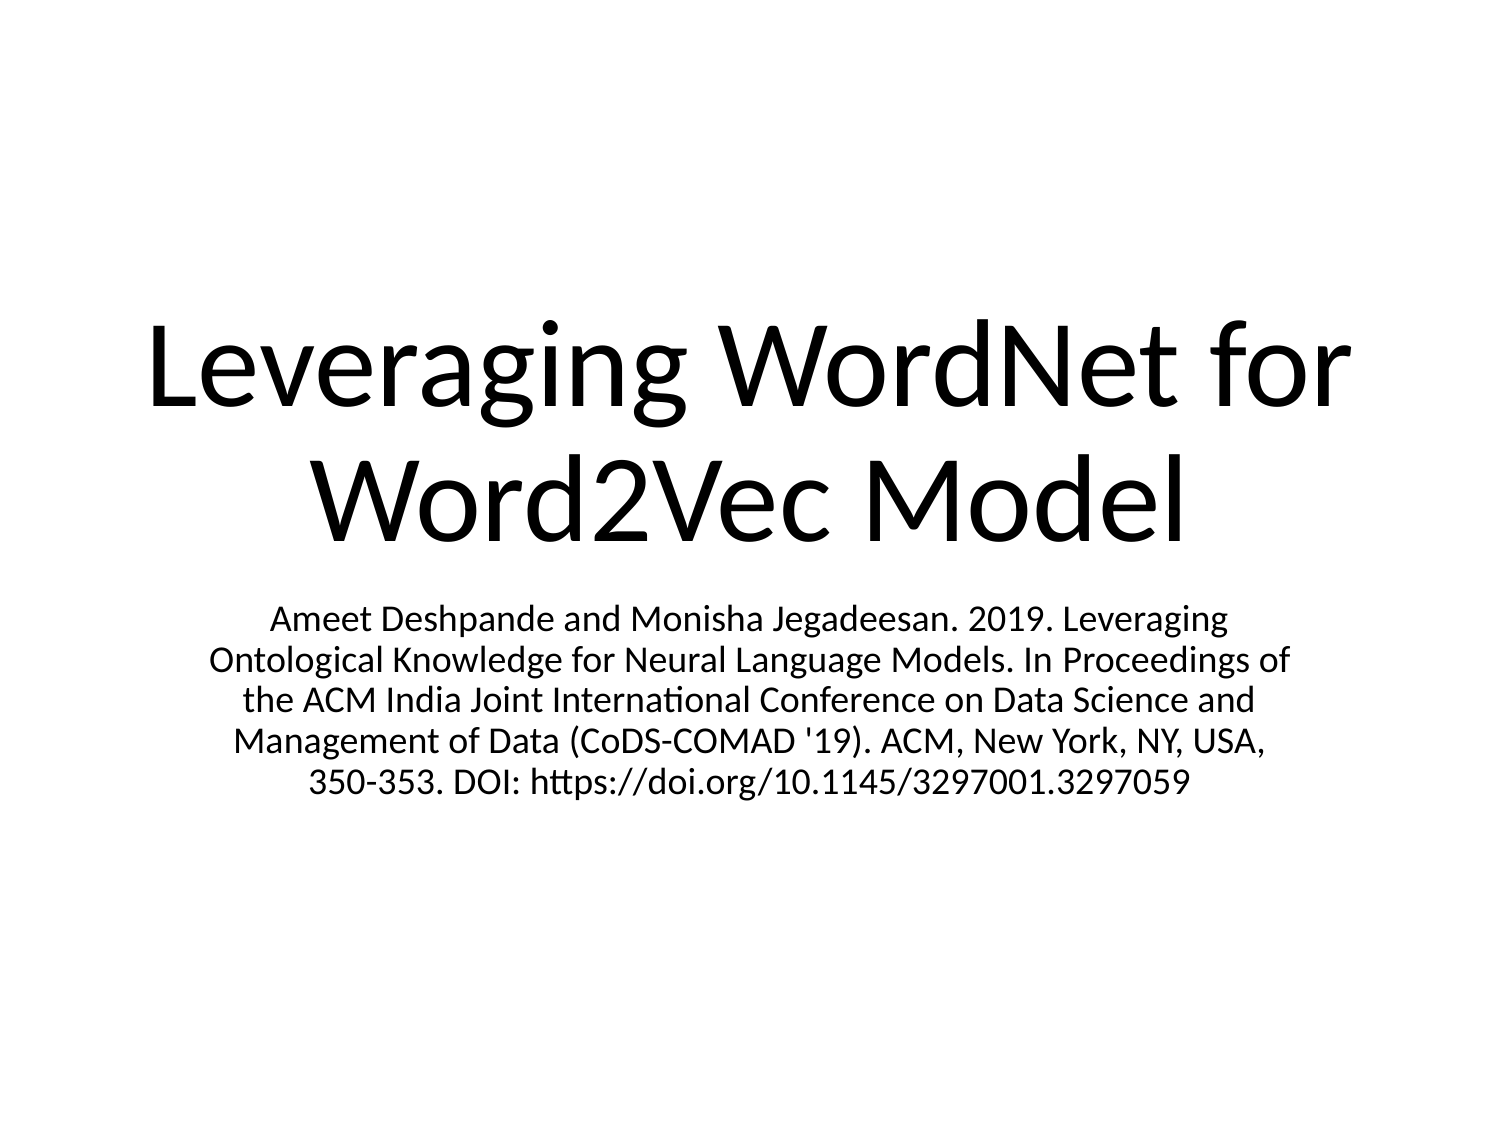

# Leveraging WordNet for Word2Vec Model
Ameet Deshpande and Monisha Jegadeesan. 2019. Leveraging Ontological Knowledge for Neural Language Models. In Proceedings of the ACM India Joint International Conference on Data Science and Management of Data (CoDS-COMAD '19). ACM, New York, NY, USA, 350-353. DOI: https://doi.org/10.1145/3297001.3297059